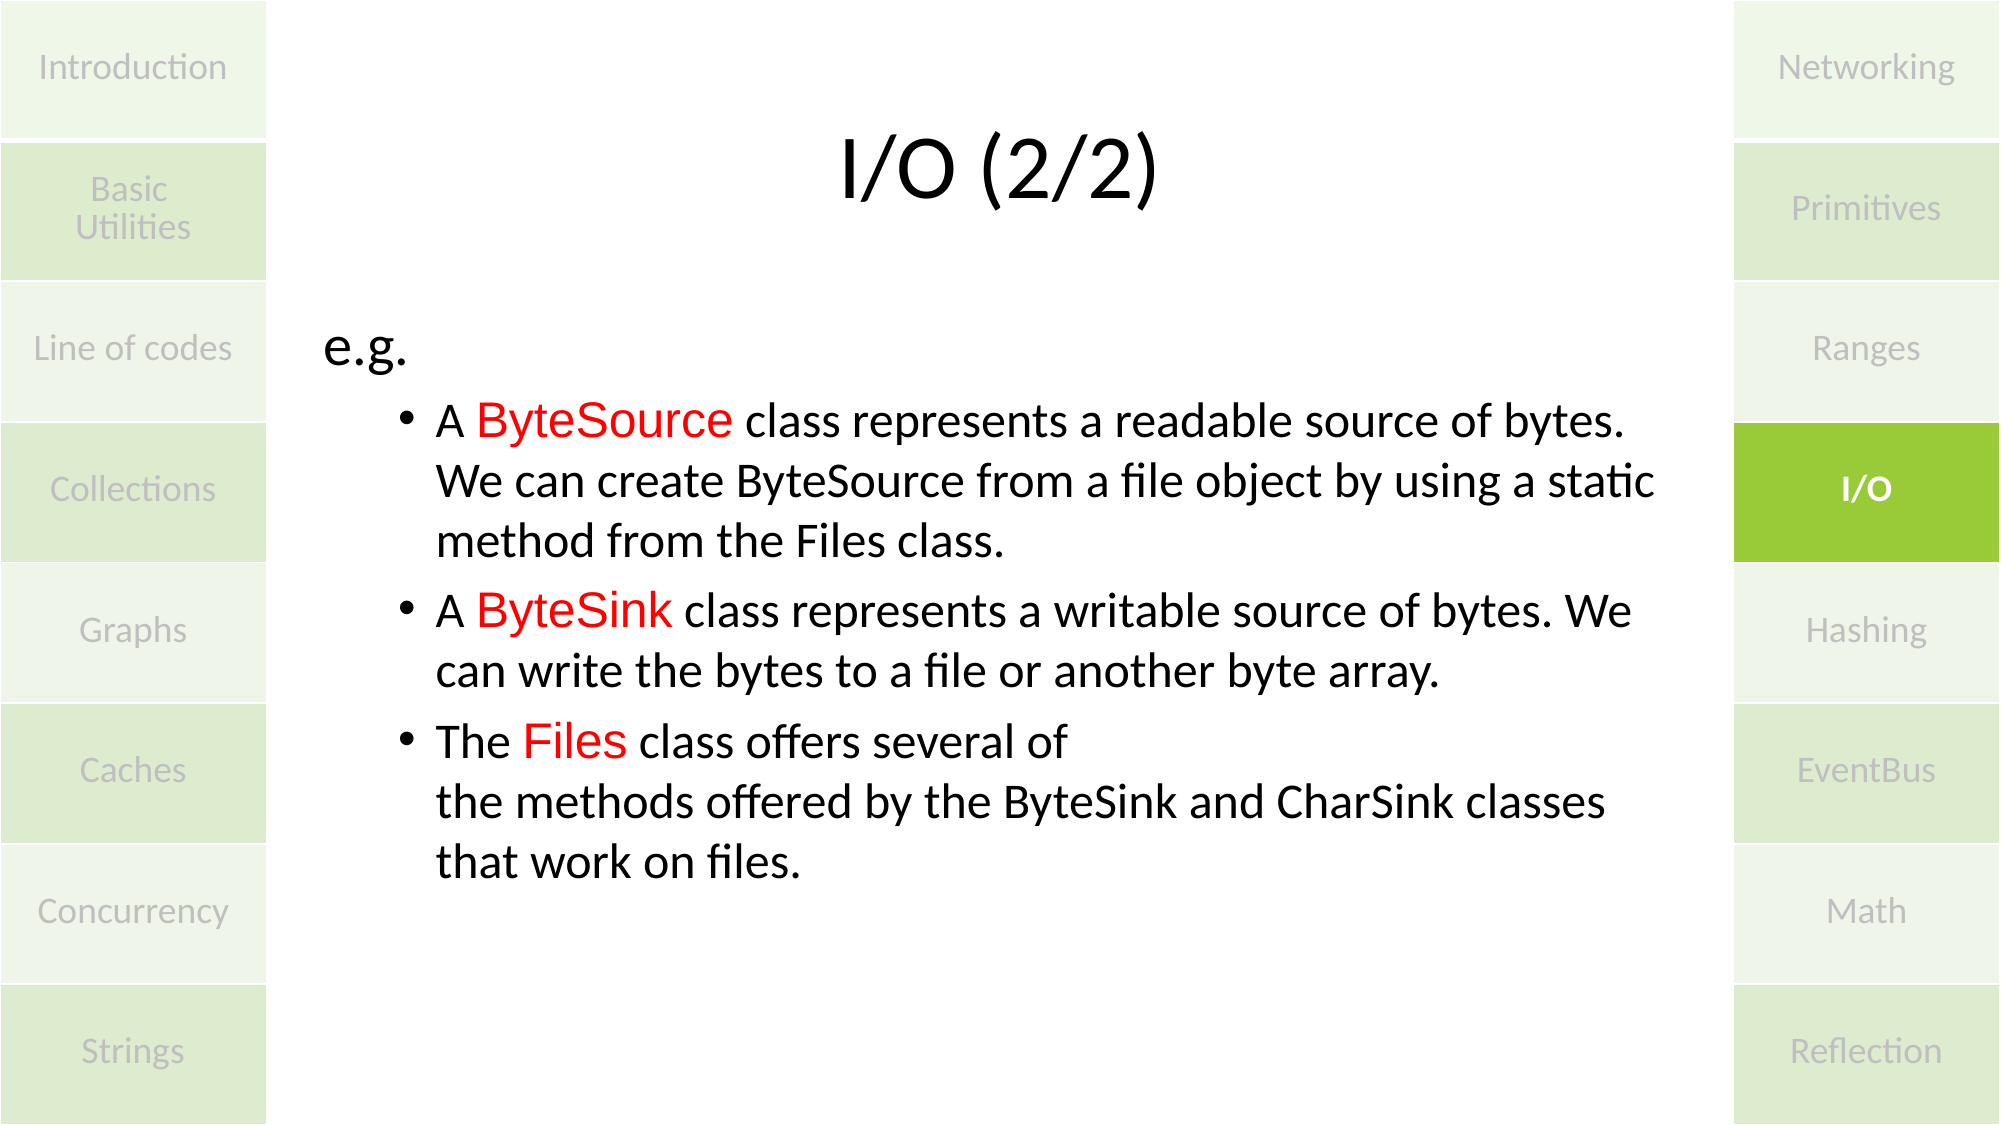

| Introduction |
| --- |
| Basic Utilities |
| Line of codes |
| Collections |
| Graphs |
| Caches |
| Concurrency |
| Strings |
| Networking |
| --- |
| Primitives |
| Ranges |
| I/O |
| Hashing |
| EventBus |
| Math |
| Reflection |
# I/O (2/2)
e.g.
A ByteSource class represents a readable source of bytes. We can create ByteSource from a file object by using a static method from the Files class.
A ByteSink class represents a writable source of bytes. We can write the bytes to a file or another byte array.
The Files class offers several of
the methods offered by the ByteSink and CharSink classes that work on files.